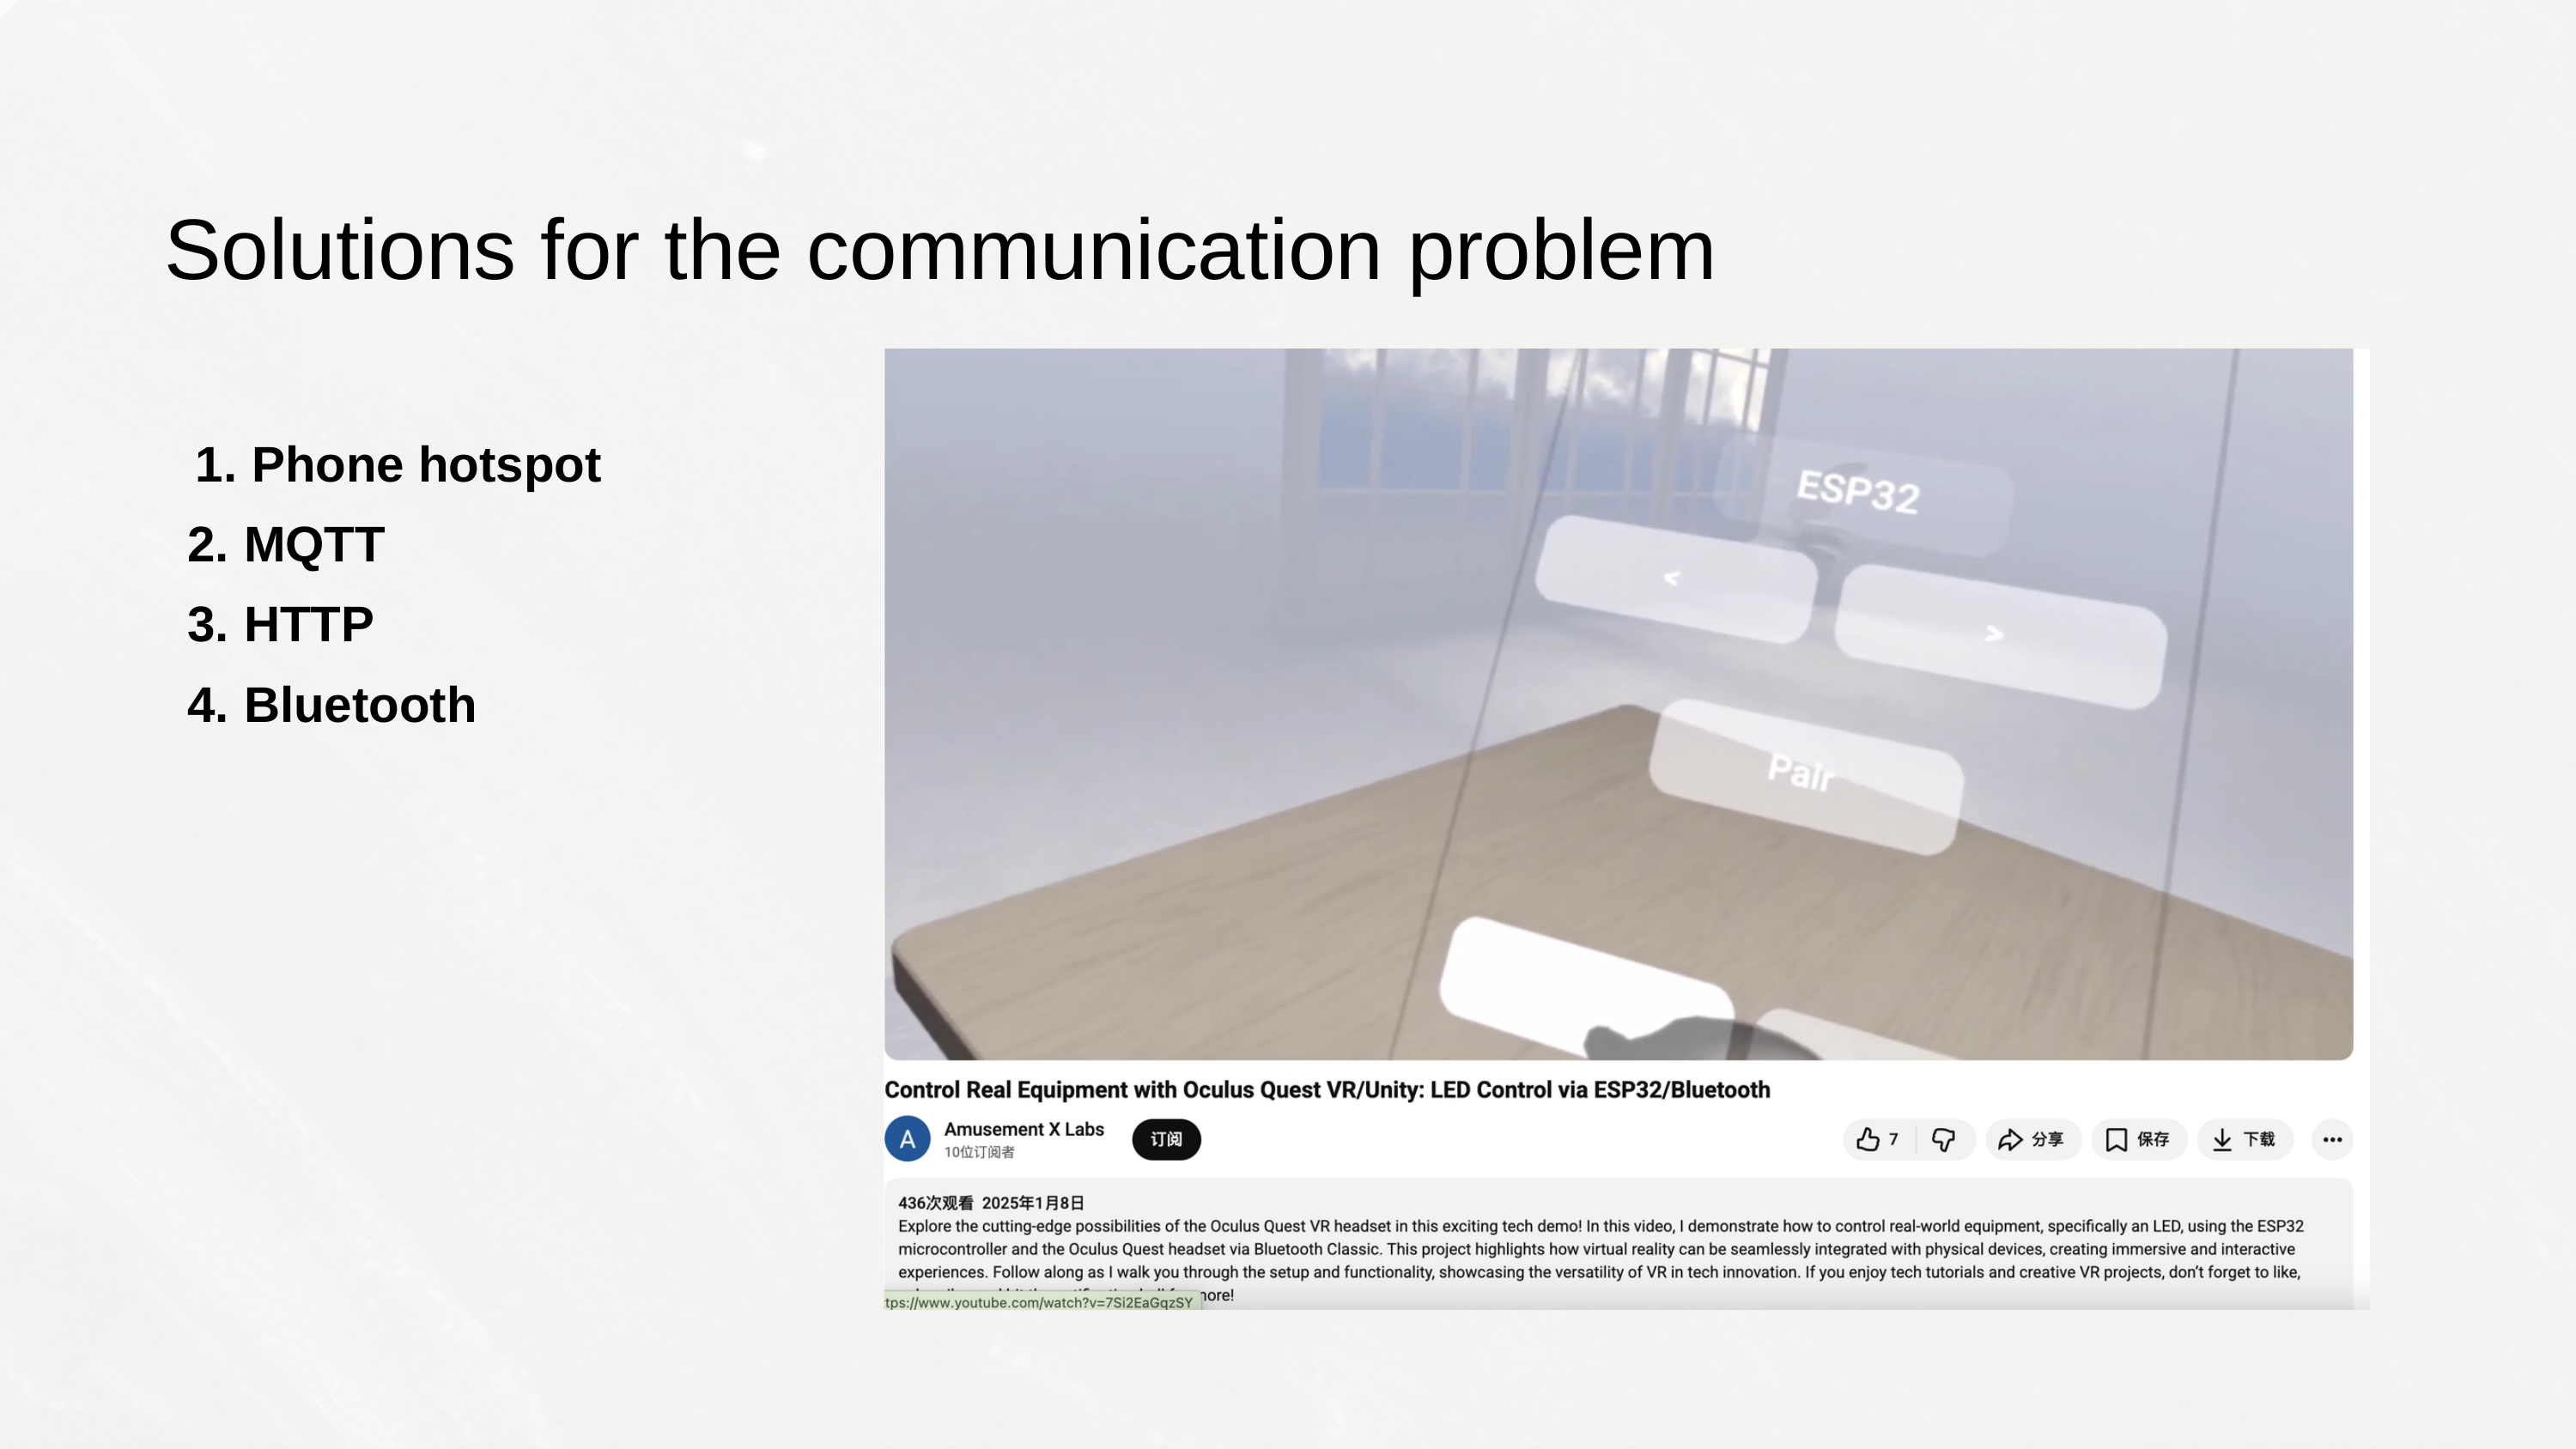

Solutions for the communication problem

 Phone hotspot
 MQTT
 HTTP
 Bluetooth